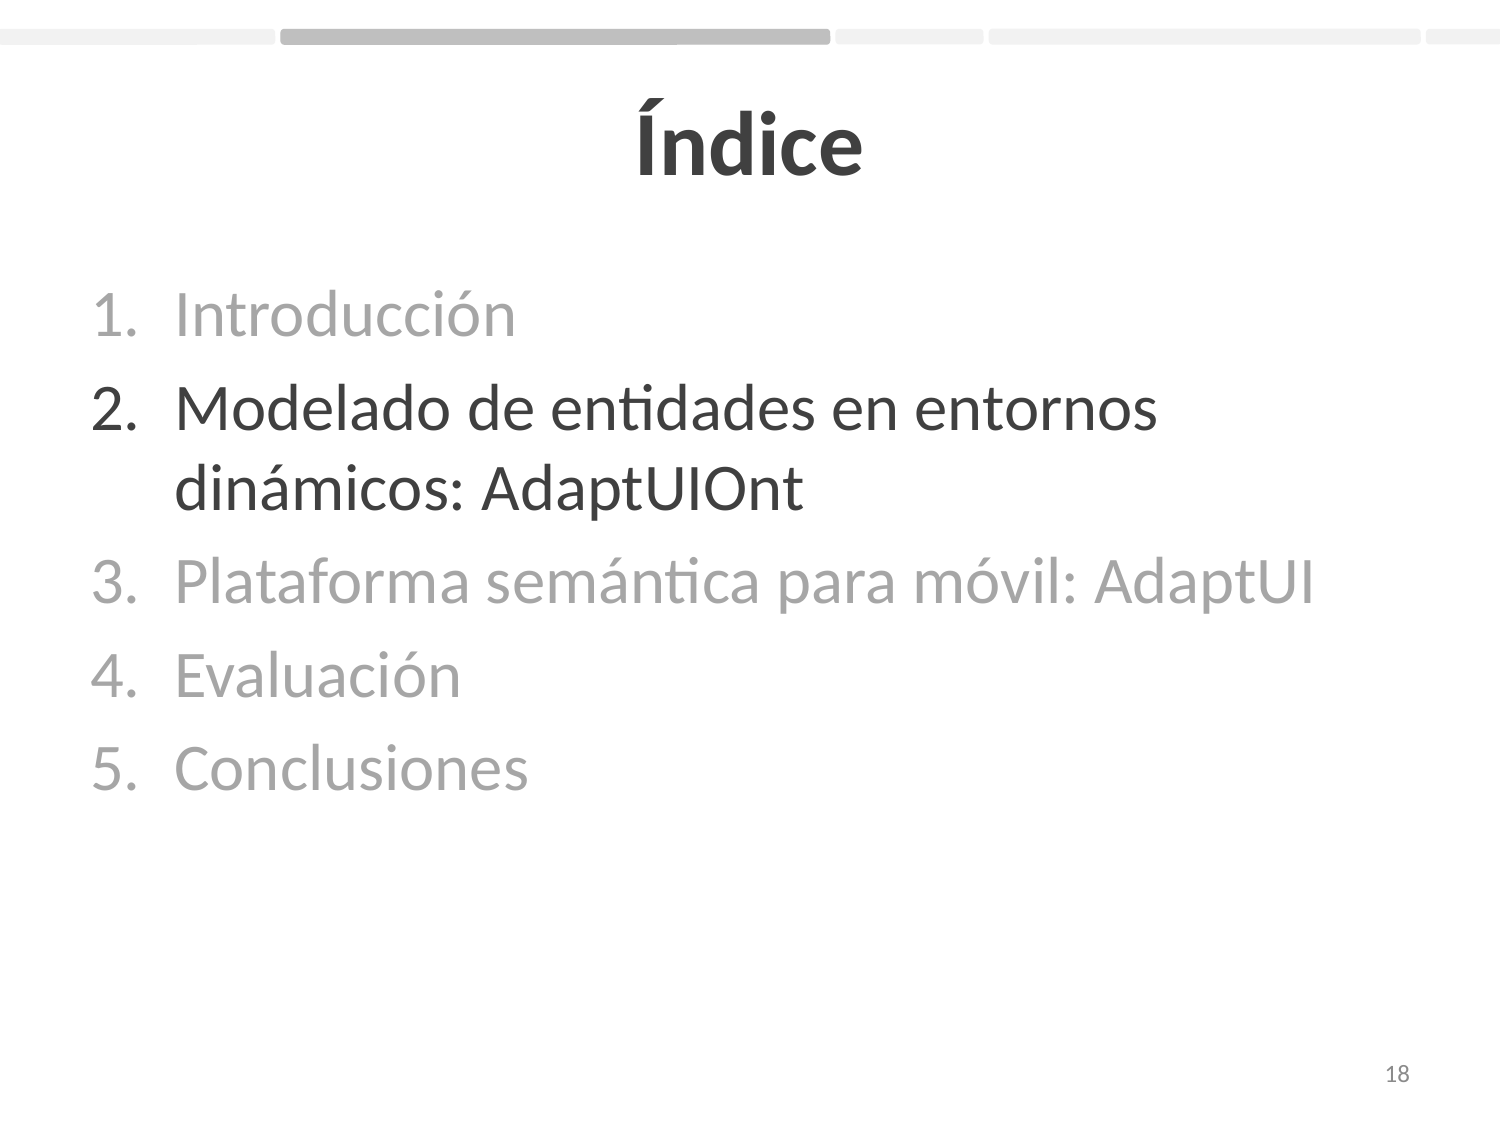

# Índice
Introducción
Modelado de entidades en entornos dinámicos: AdaptUIOnt
Plataforma semántica para móvil: AdaptUI
Evaluación
Conclusiones
18